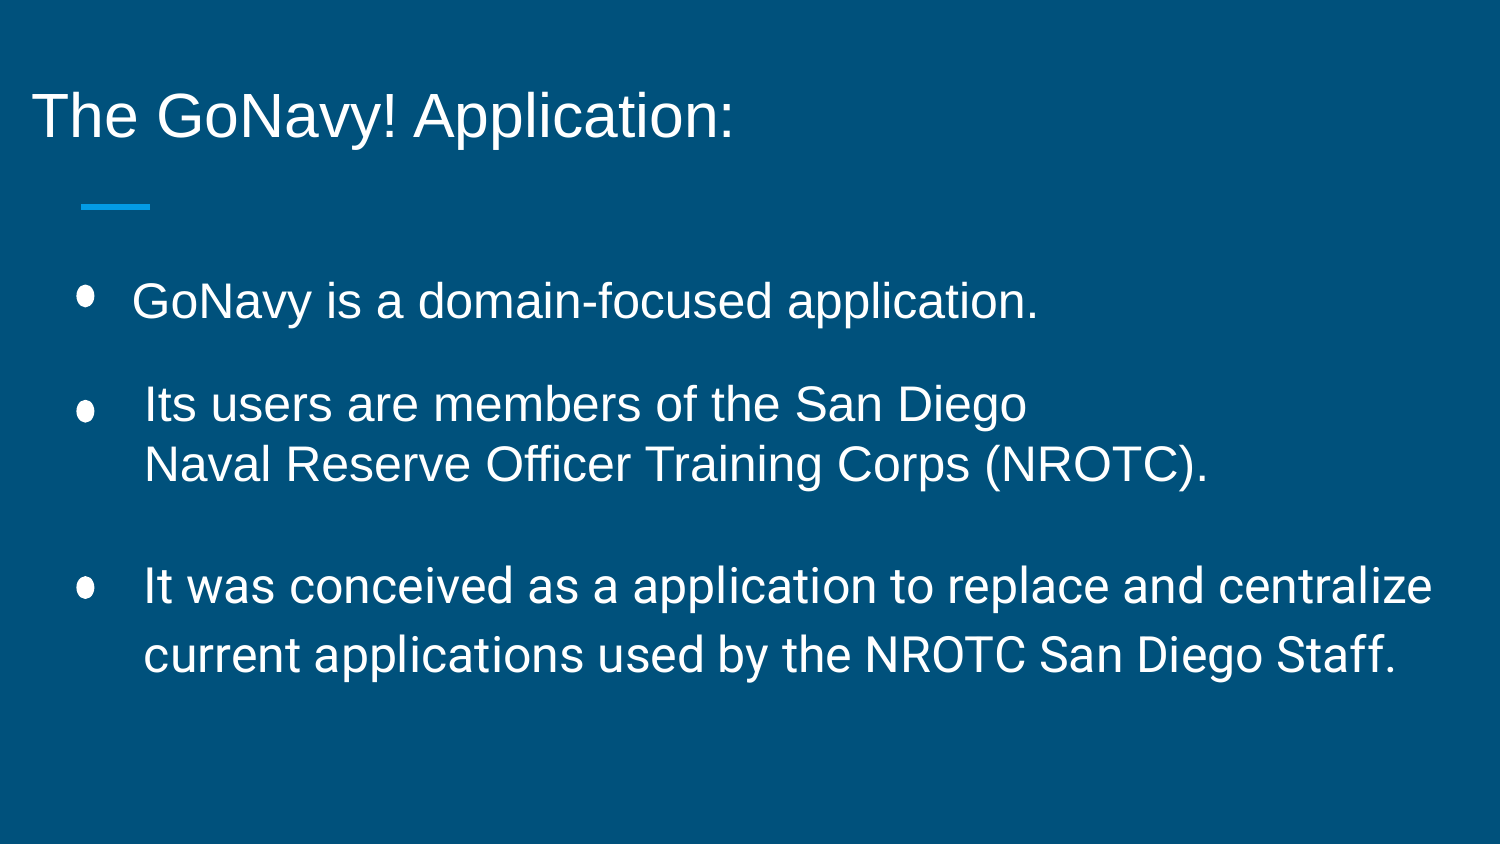

# The GoNavy! Application:
GoNavy is a domain-focused application.

Its users are members of the San Diego
Naval Reserve Officer Training Corps (NROTC).

It was conceived as a application to replace and centralize current applications used by the NROTC San Diego Staff.